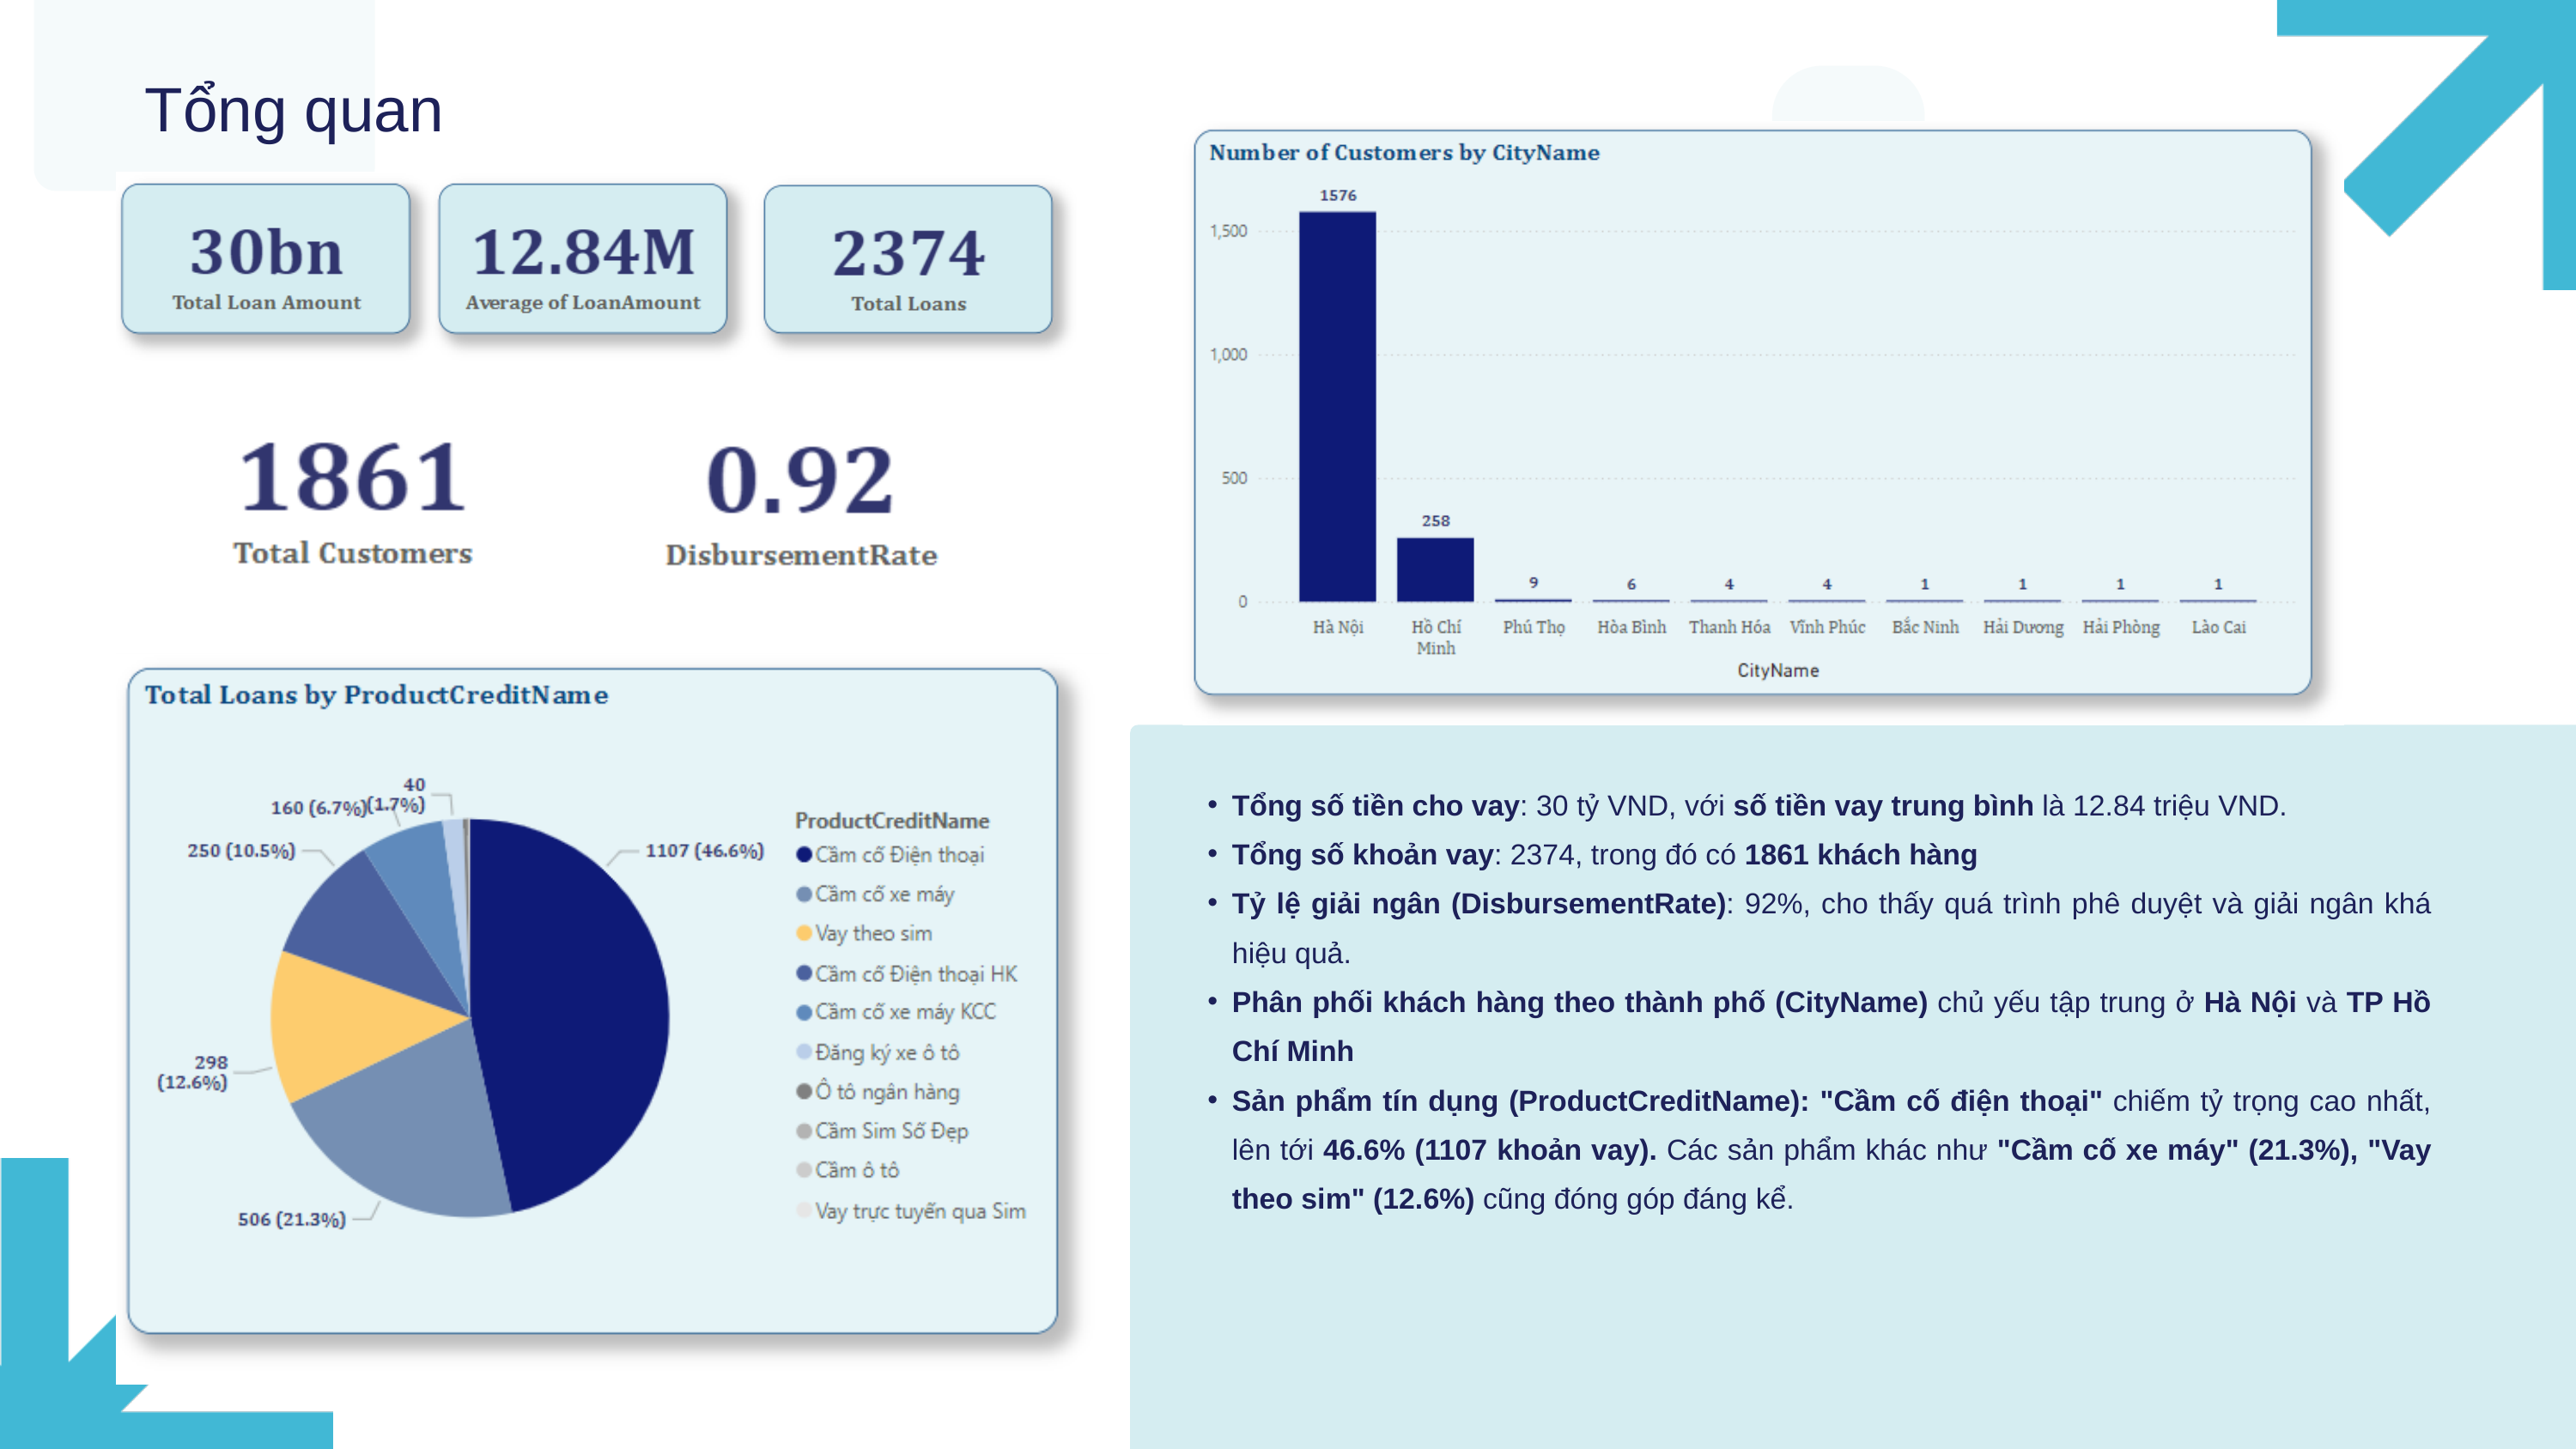

Tổng quan

Tổng số tiền cho vay: 30 tỷ VND, với số tiền vay trung bình là 12.84 triệu VND.
Tổng số khoản vay: 2374, trong đó có 1861 khách hàng
Tỷ lệ giải ngân (DisbursementRate): 92%, cho thấy quá trình phê duyệt và giải ngân khá hiệu quả.
Phân phối khách hàng theo thành phố (CityName) chủ yếu tập trung ở Hà Nội và TP Hồ Chí Minh
Sản phẩm tín dụng (ProductCreditName): "Cầm cố điện thoại" chiếm tỷ trọng cao nhất, lên tới 46.6% (1107 khoản vay). Các sản phẩm khác như "Cầm cố xe máy" (21.3%), "Vay theo sim" (12.6%) cũng đóng góp đáng kể.